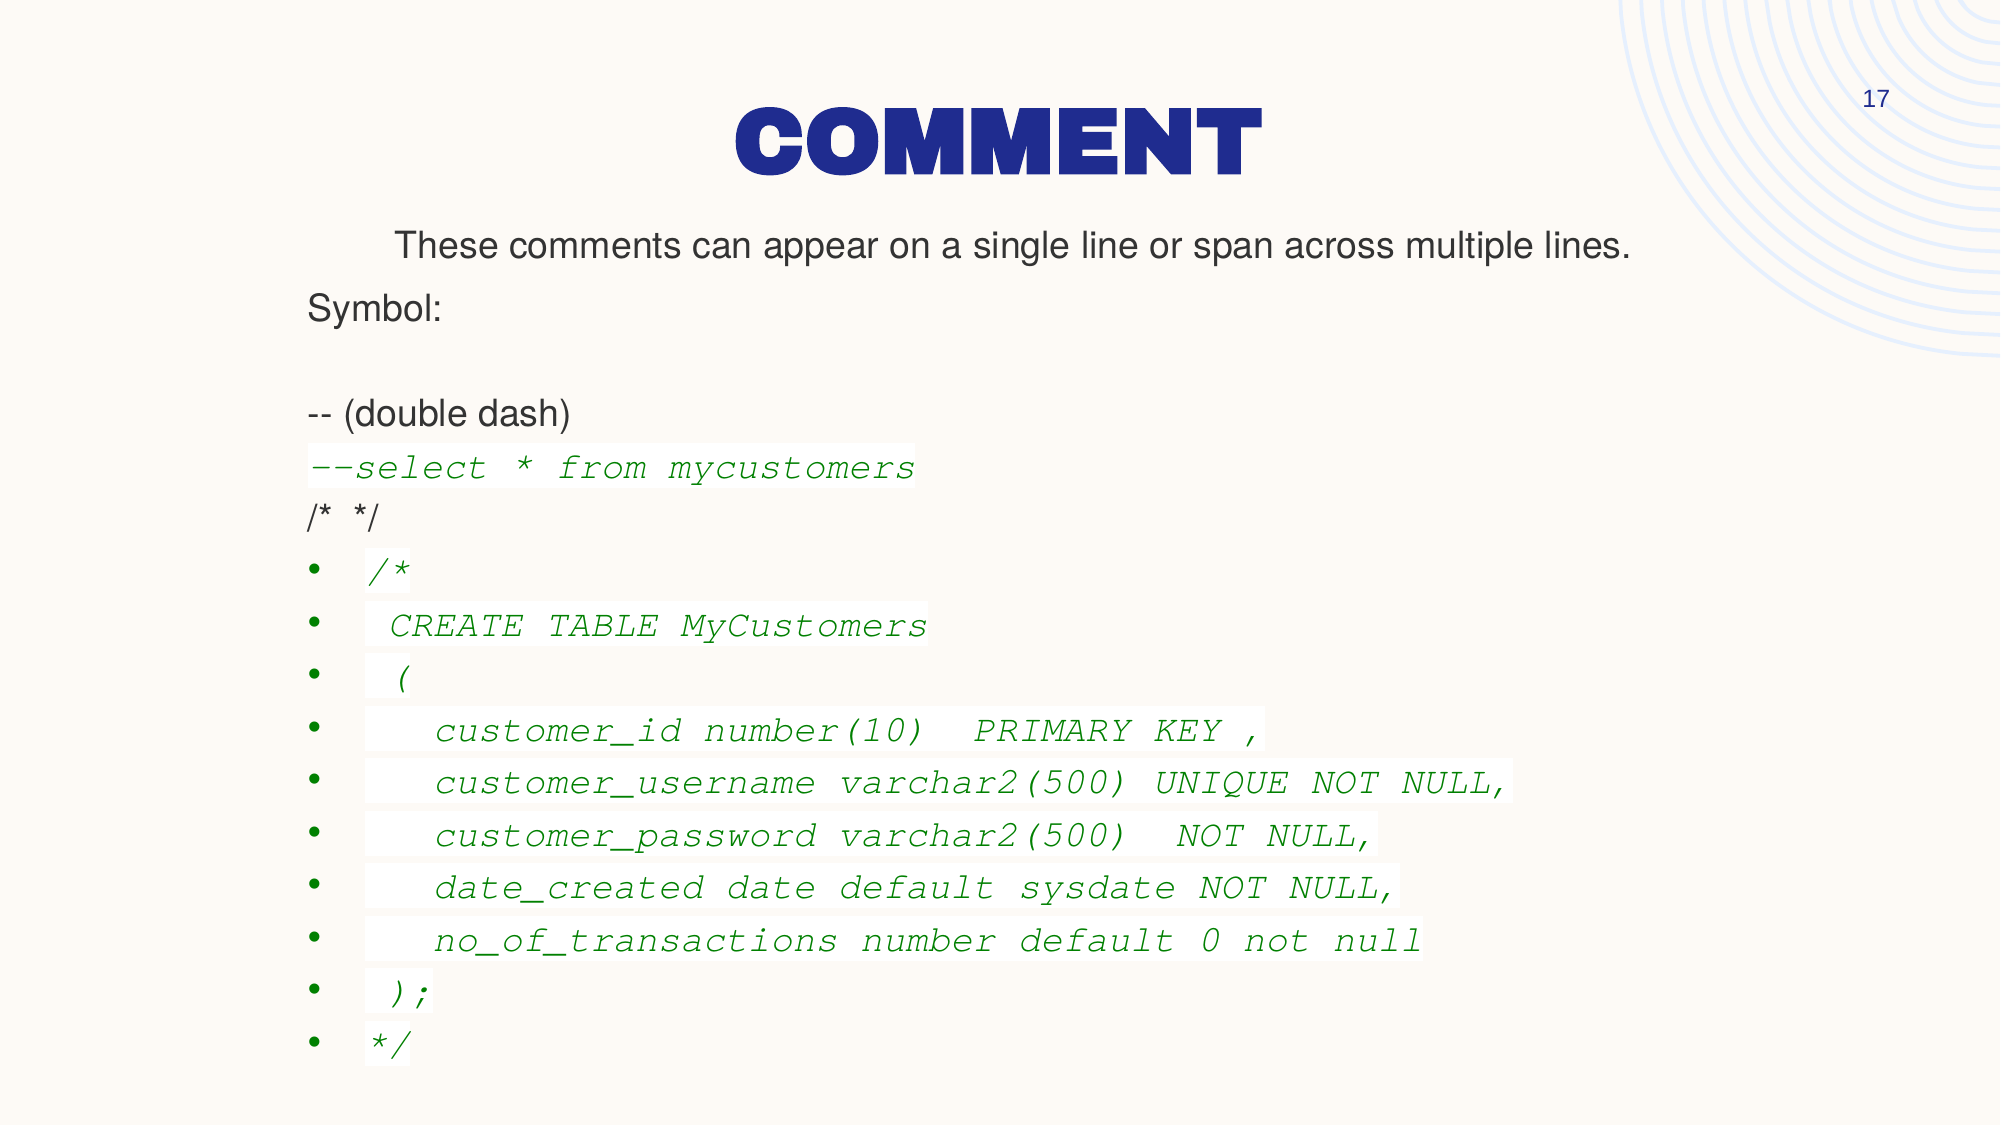

# COMMENT
17
 These comments can appear on a single line or span across multiple lines.
Symbol:

-- (double dash)
--select * from mycustomers
/*  */
/*
 CREATE TABLE MyCustomers
 (
   customer_id number(10)  PRIMARY KEY ,
   customer_username varchar2(500) UNIQUE NOT NULL,
   customer_password varchar2(500)  NOT NULL,
   date_created date default sysdate NOT NULL,
   no_of_transactions number default 0 not null
 );
*/